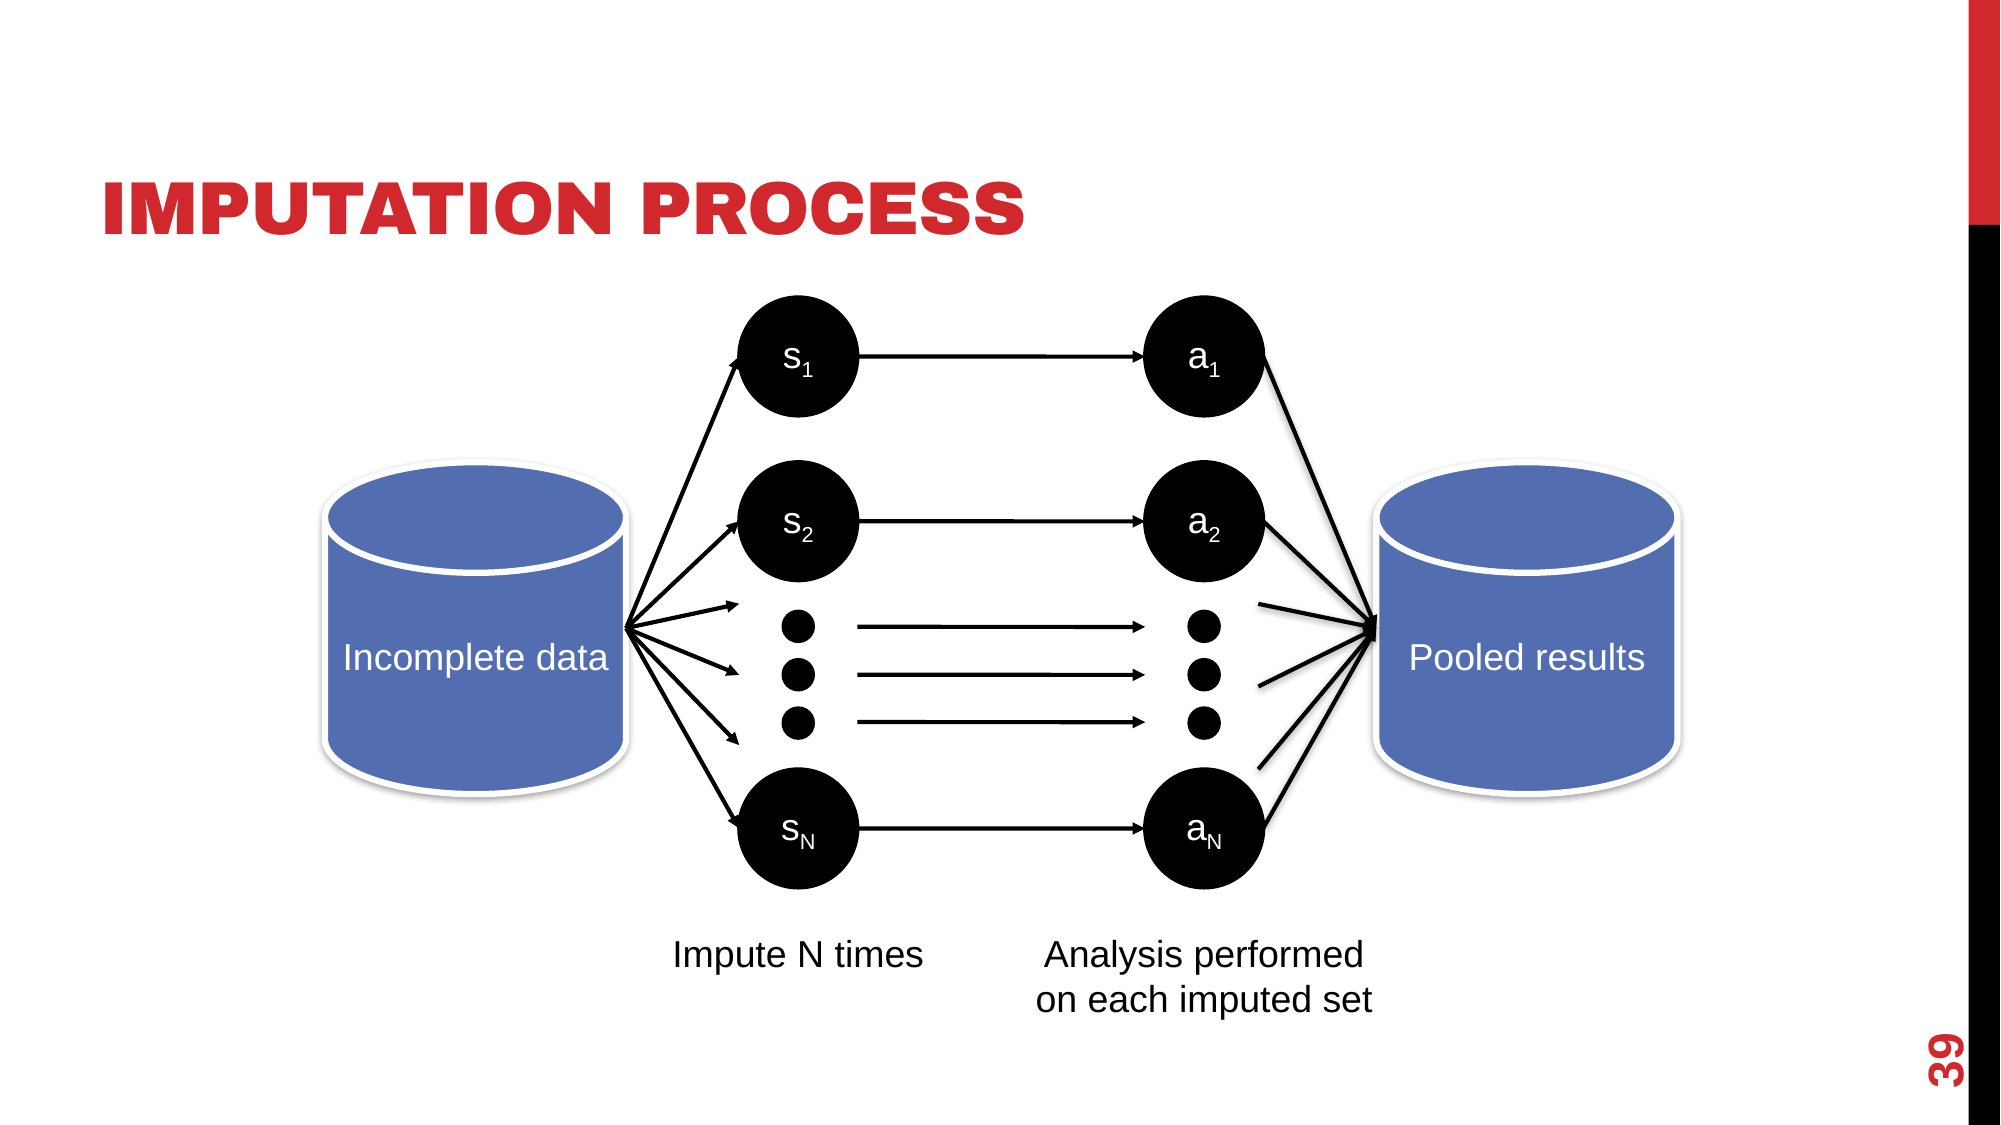

# Imputation Process
s1

s2

sN
a1

a2

aN

Pooled results

Incomplete data
Impute N times
Analysis performed on each imputed set
39